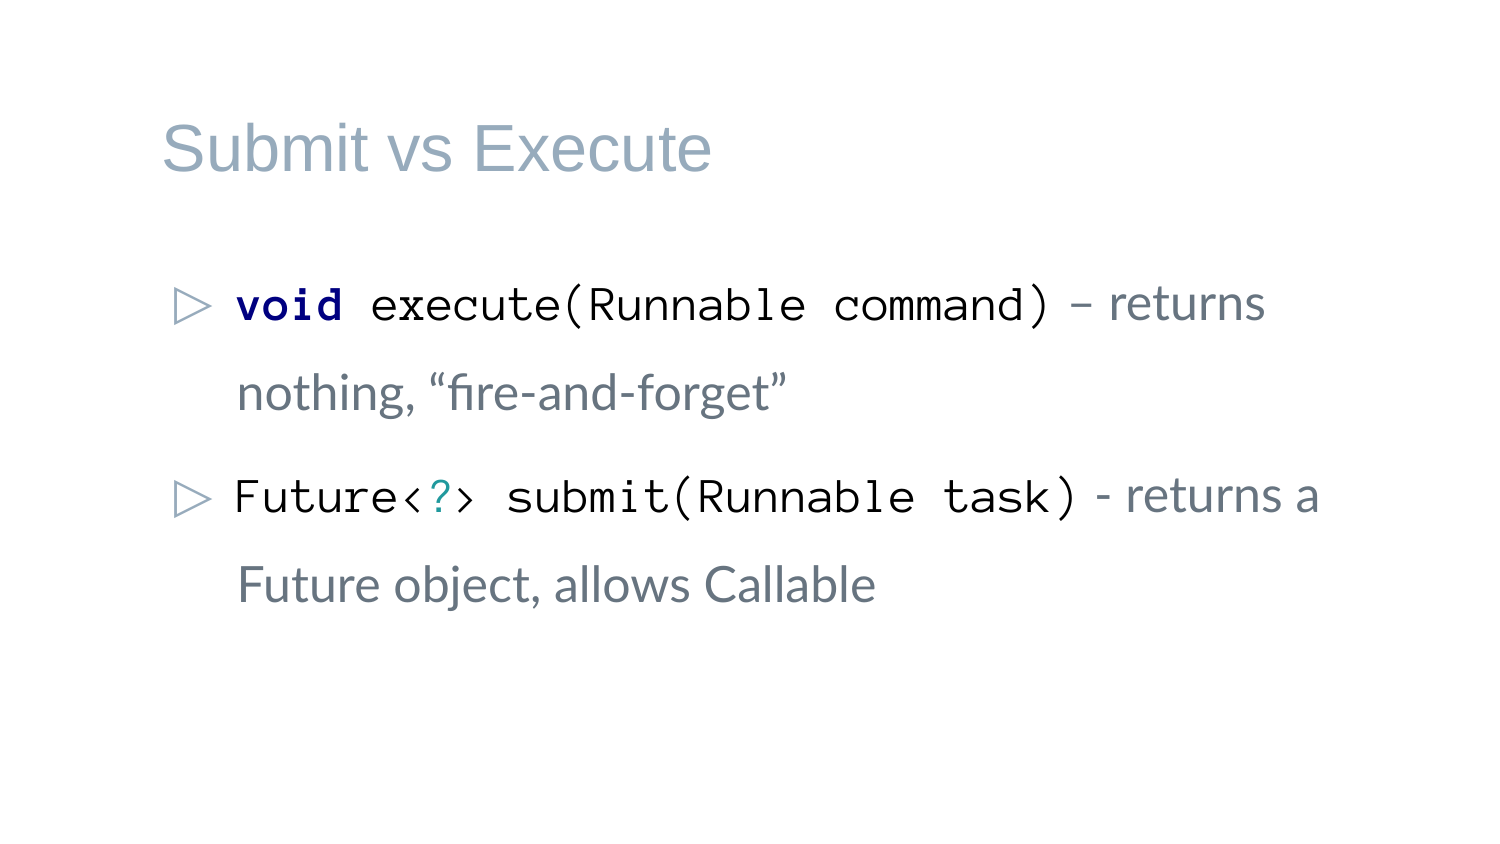

# Submit vs Execute
void execute(Runnable command) – returns nothing, “fire-and-forget”
Future<?> submit(Runnable task) - returns a Future object, allows Callable